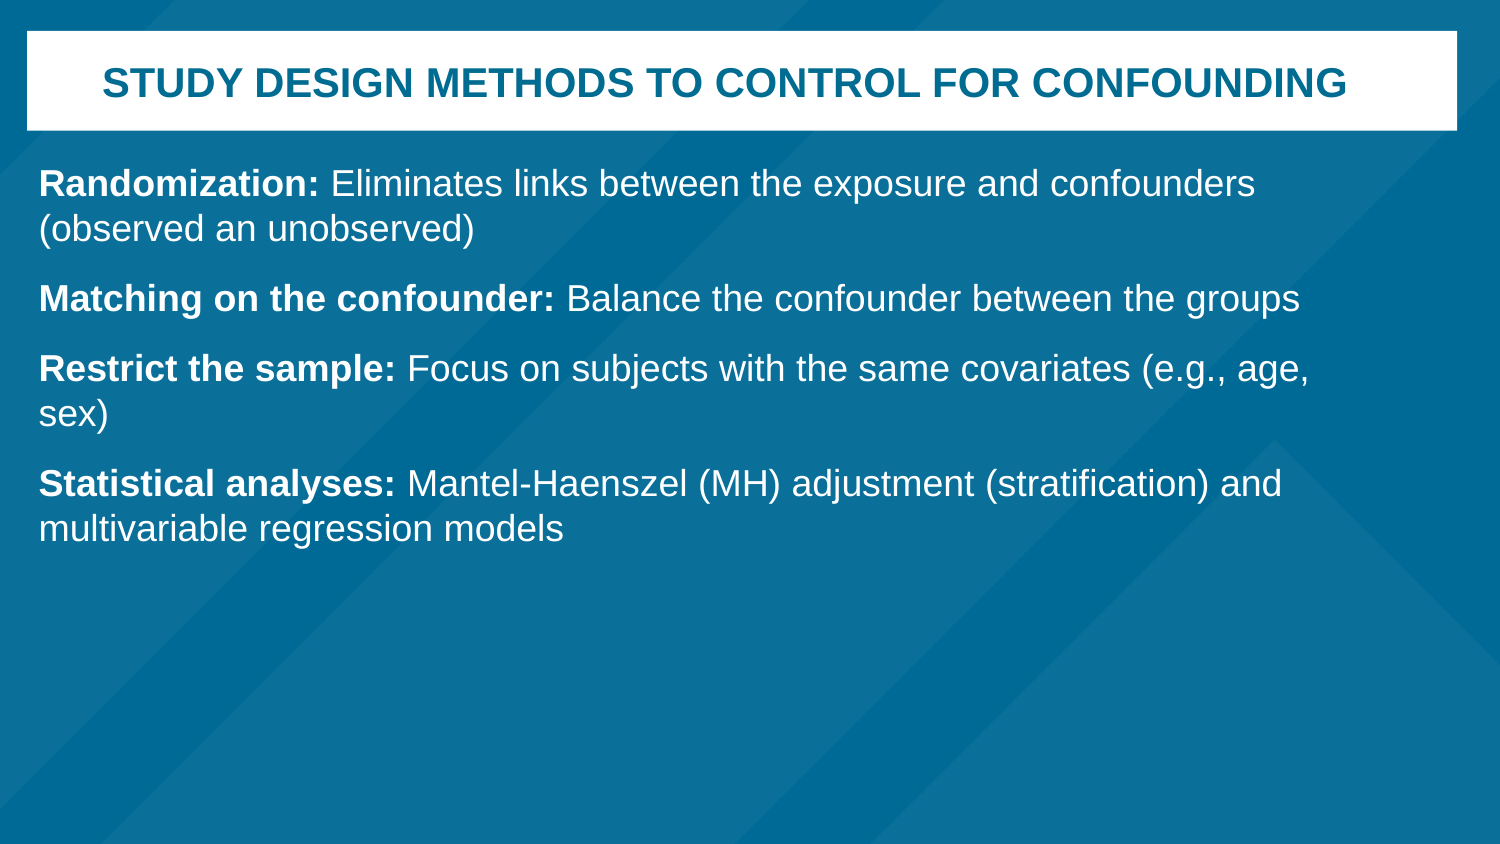

# Study design methods to control for confounding
Randomization: Eliminates links between the exposure and confounders (observed an unobserved)
Matching on the confounder: Balance the confounder between the groups
Restrict the sample: Focus on subjects with the same covariates (e.g., age, sex)
Statistical analyses: Mantel-Haenszel (MH) adjustment (stratification) and multivariable regression models